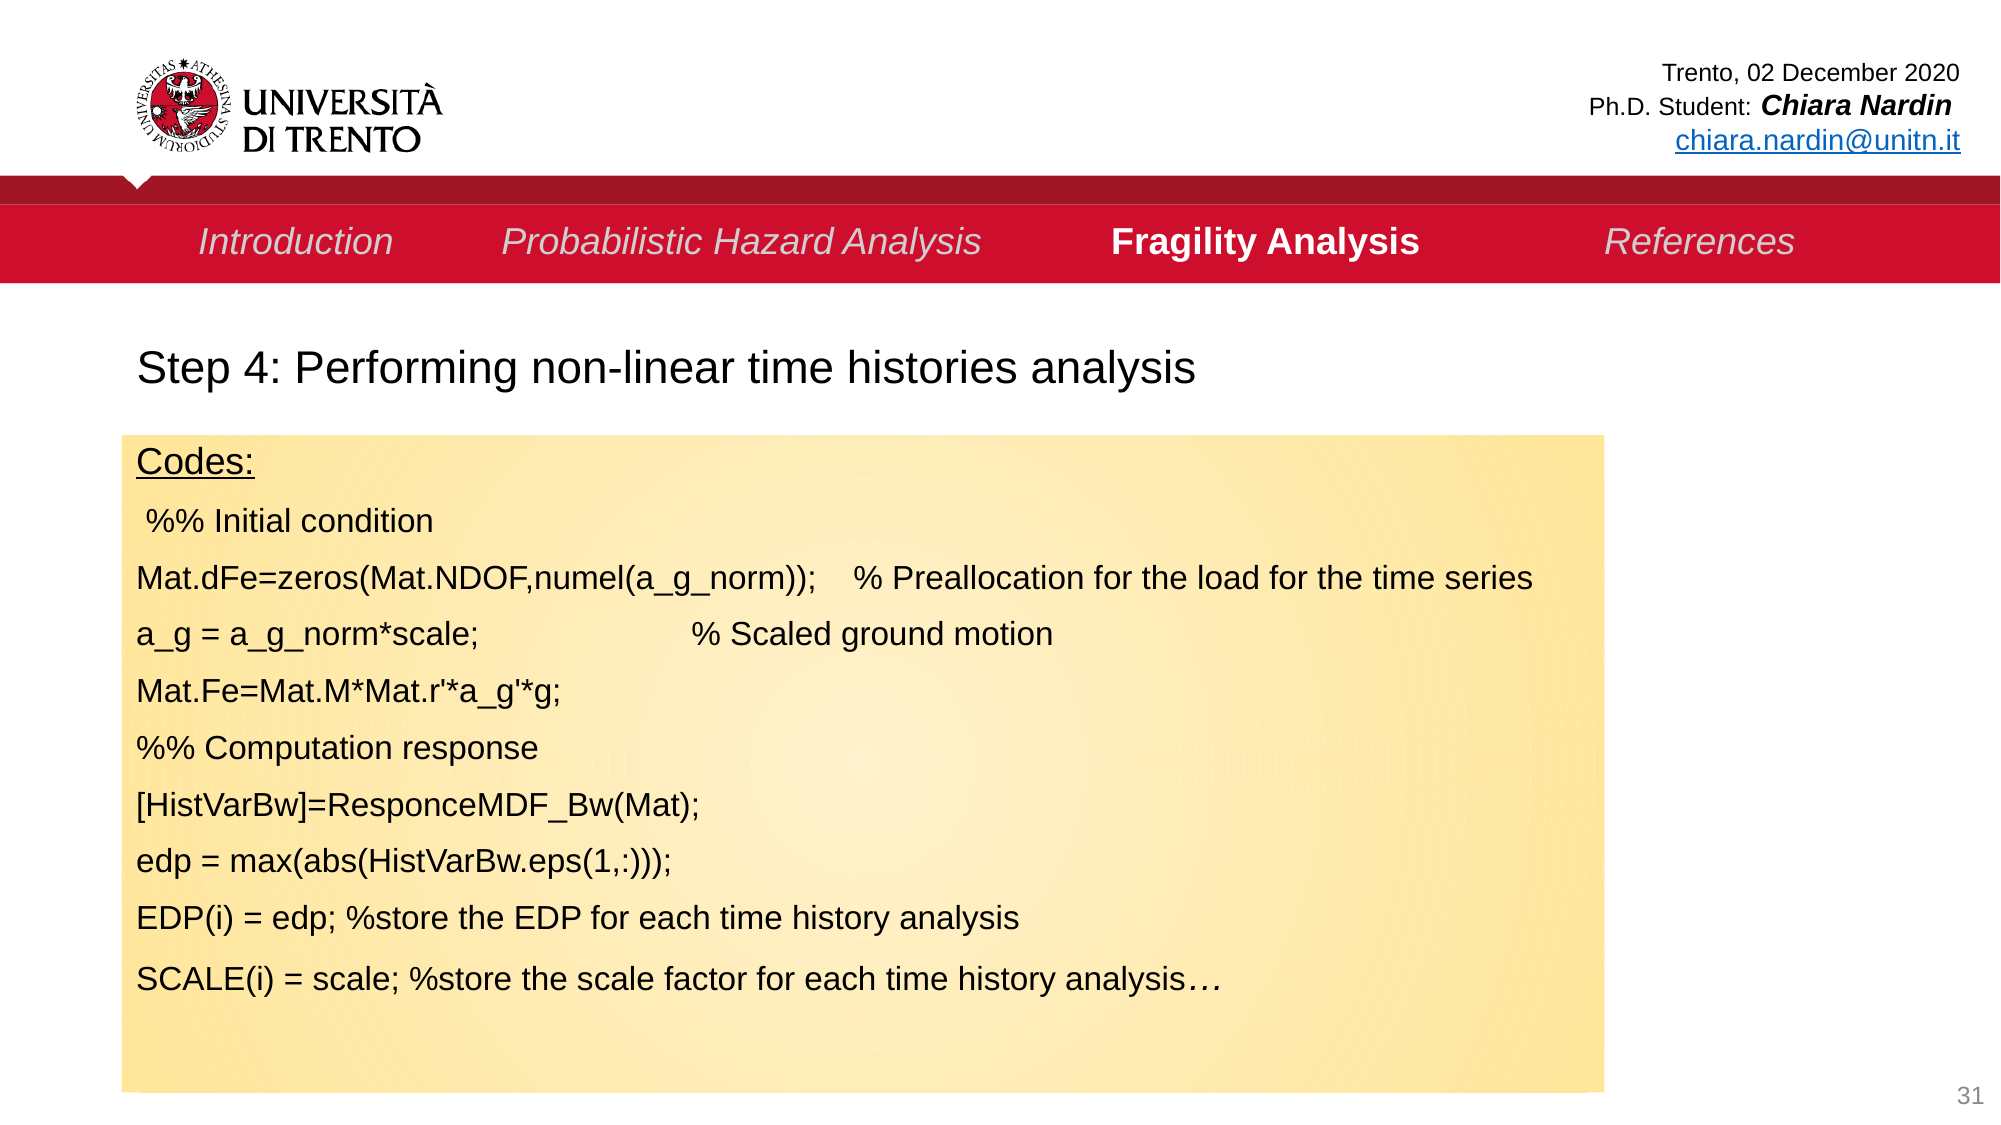

Trento, 02 December 2020
Ph.D. Student: Chiara Nardin
chiara.nardin@unitn.it
| Introduction | Probabilistic Hazard Analysis | Fragility Analysis | References |
| --- | --- | --- | --- |
Step 4: Performing non-linear time histories analysis

Codes:
 %% Initial condition
Mat.dFe=zeros(Mat.NDOF,numel(a_g_norm));    % Preallocation for the load for the time series
a_g = a_g_norm*scale;                       % Scaled ground motion
Mat.Fe=Mat.M*Mat.r'*a_g'*g;
%% Computation response
[HistVarBw]=ResponceMDF_Bw(Mat);
edp = max(abs(HistVarBw.eps(1,:)));
EDP(i) = edp; %store the EDP for each time history analysis
SCALE(i) = scale; %store the scale factor for each time history analysis…
31